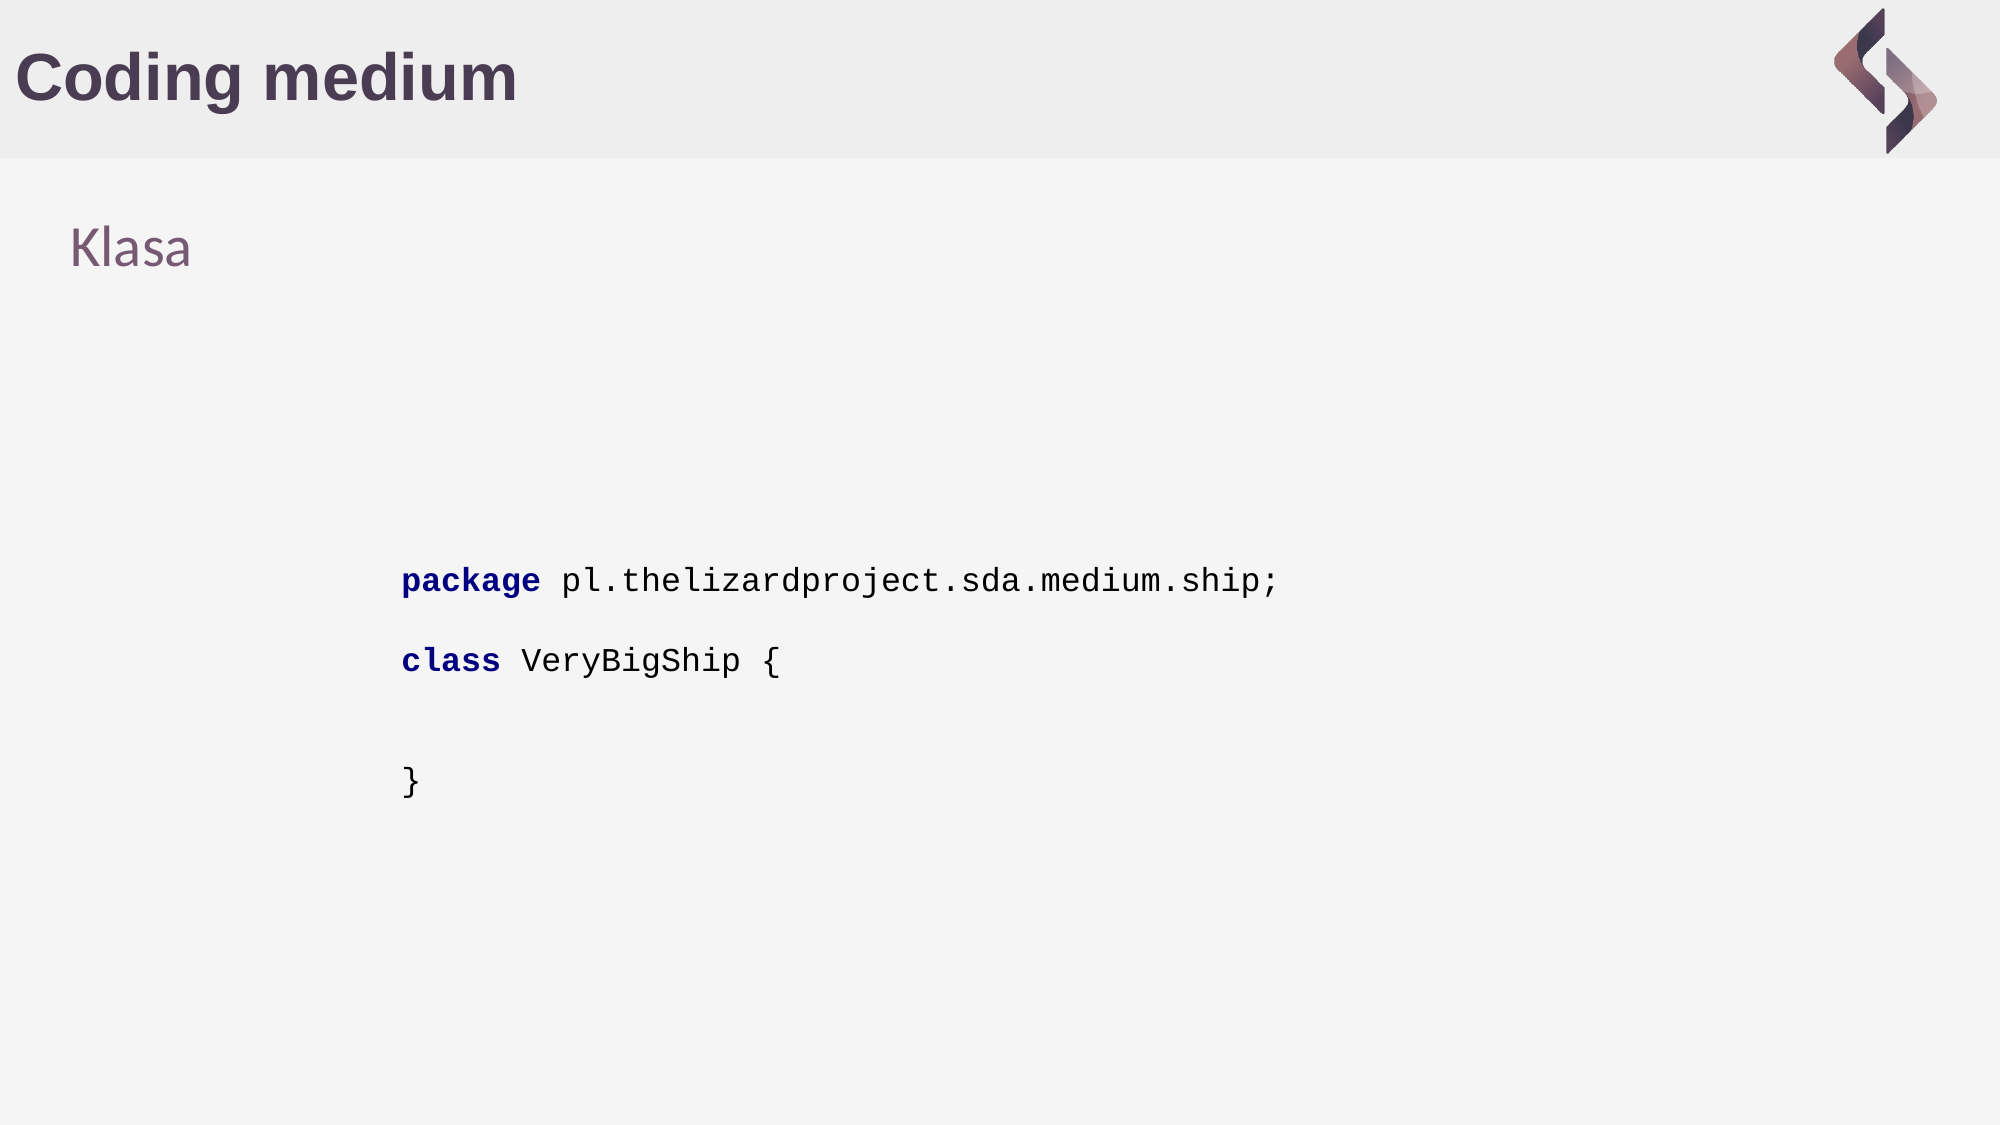

# Coding medium
Klasa
package pl.thelizardproject.sda.medium.ship;
class VeryBigShip {
}